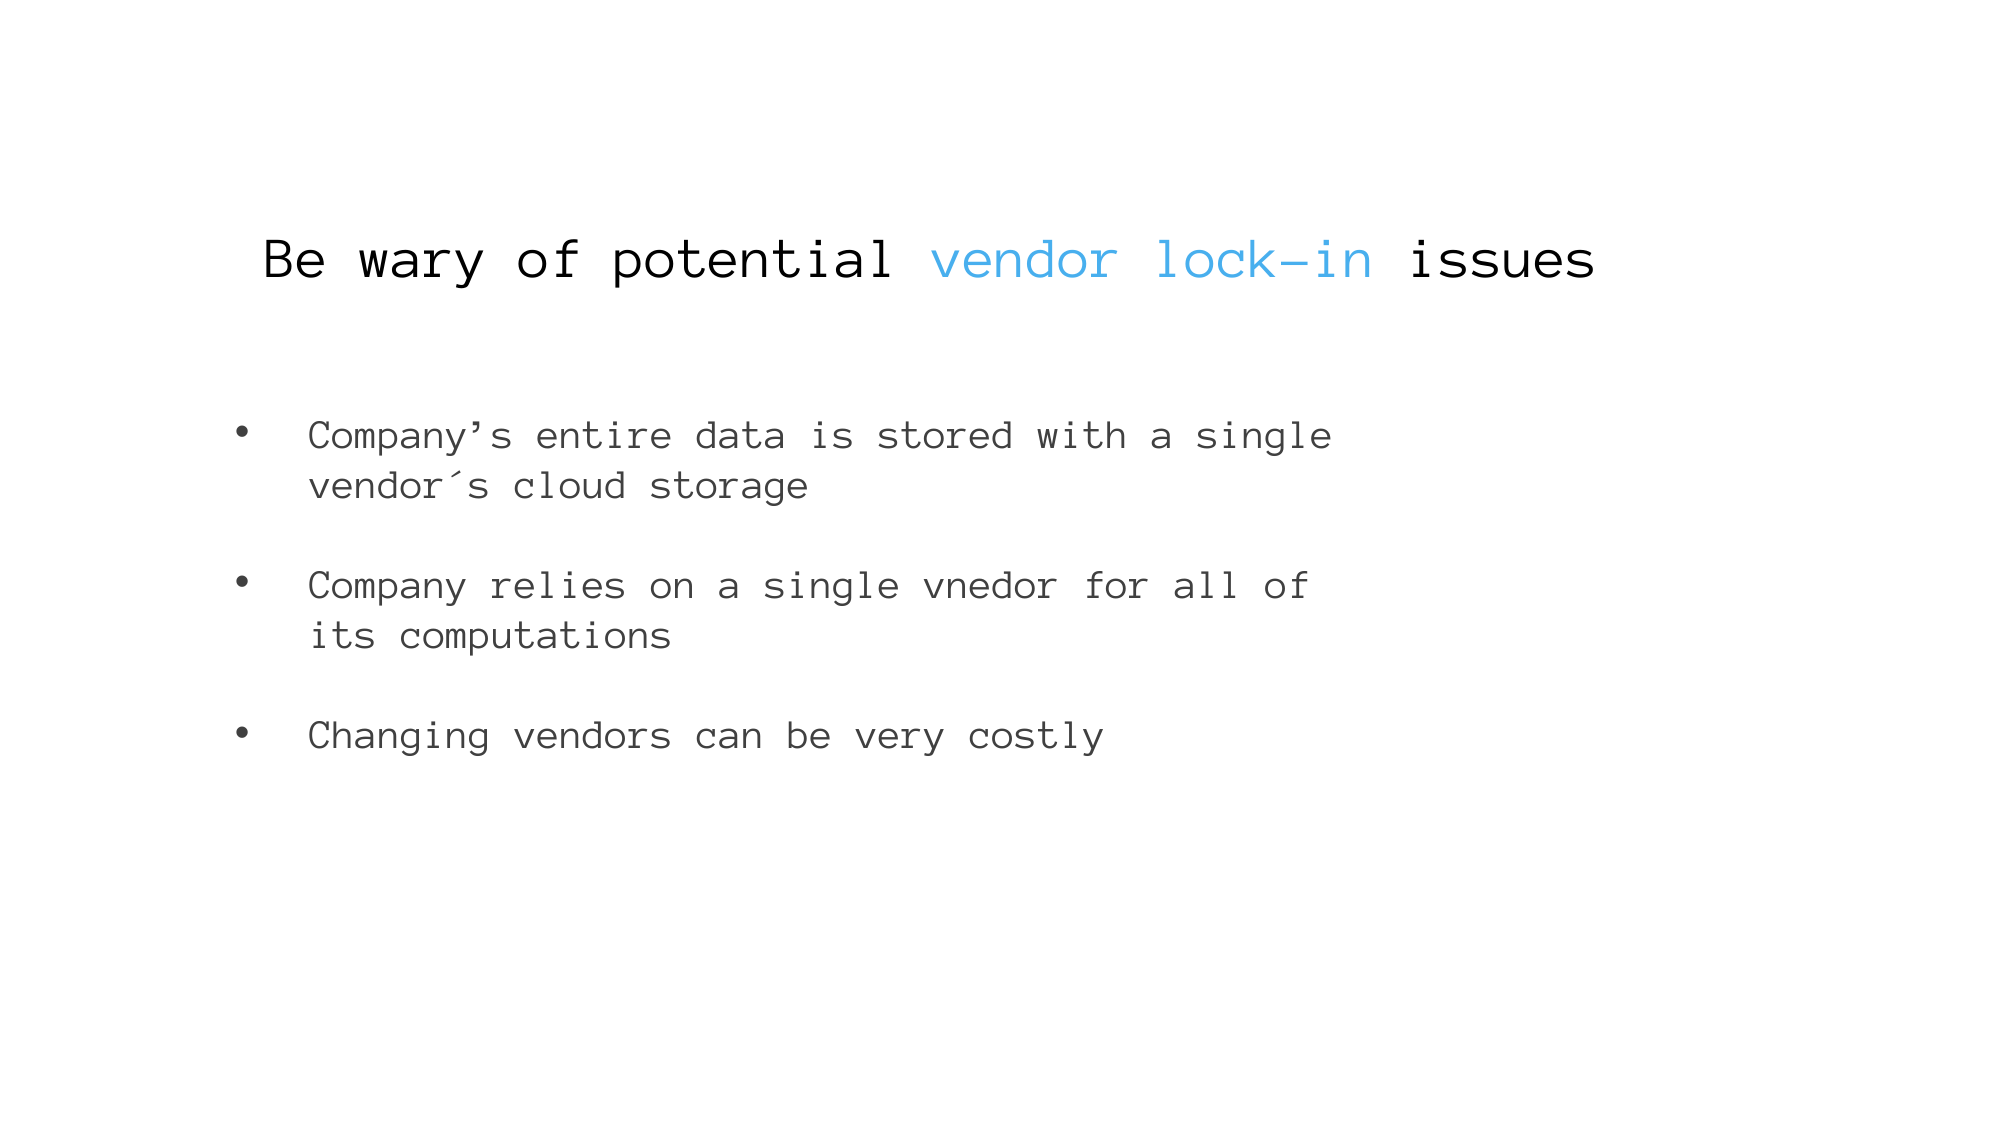

Be wary of potential vendor lock-in issues
Company’s entire data is stored with a single vendor´s cloud storage

Company relies on a single vnedor for all of its computations

Changing vendors can be very costly